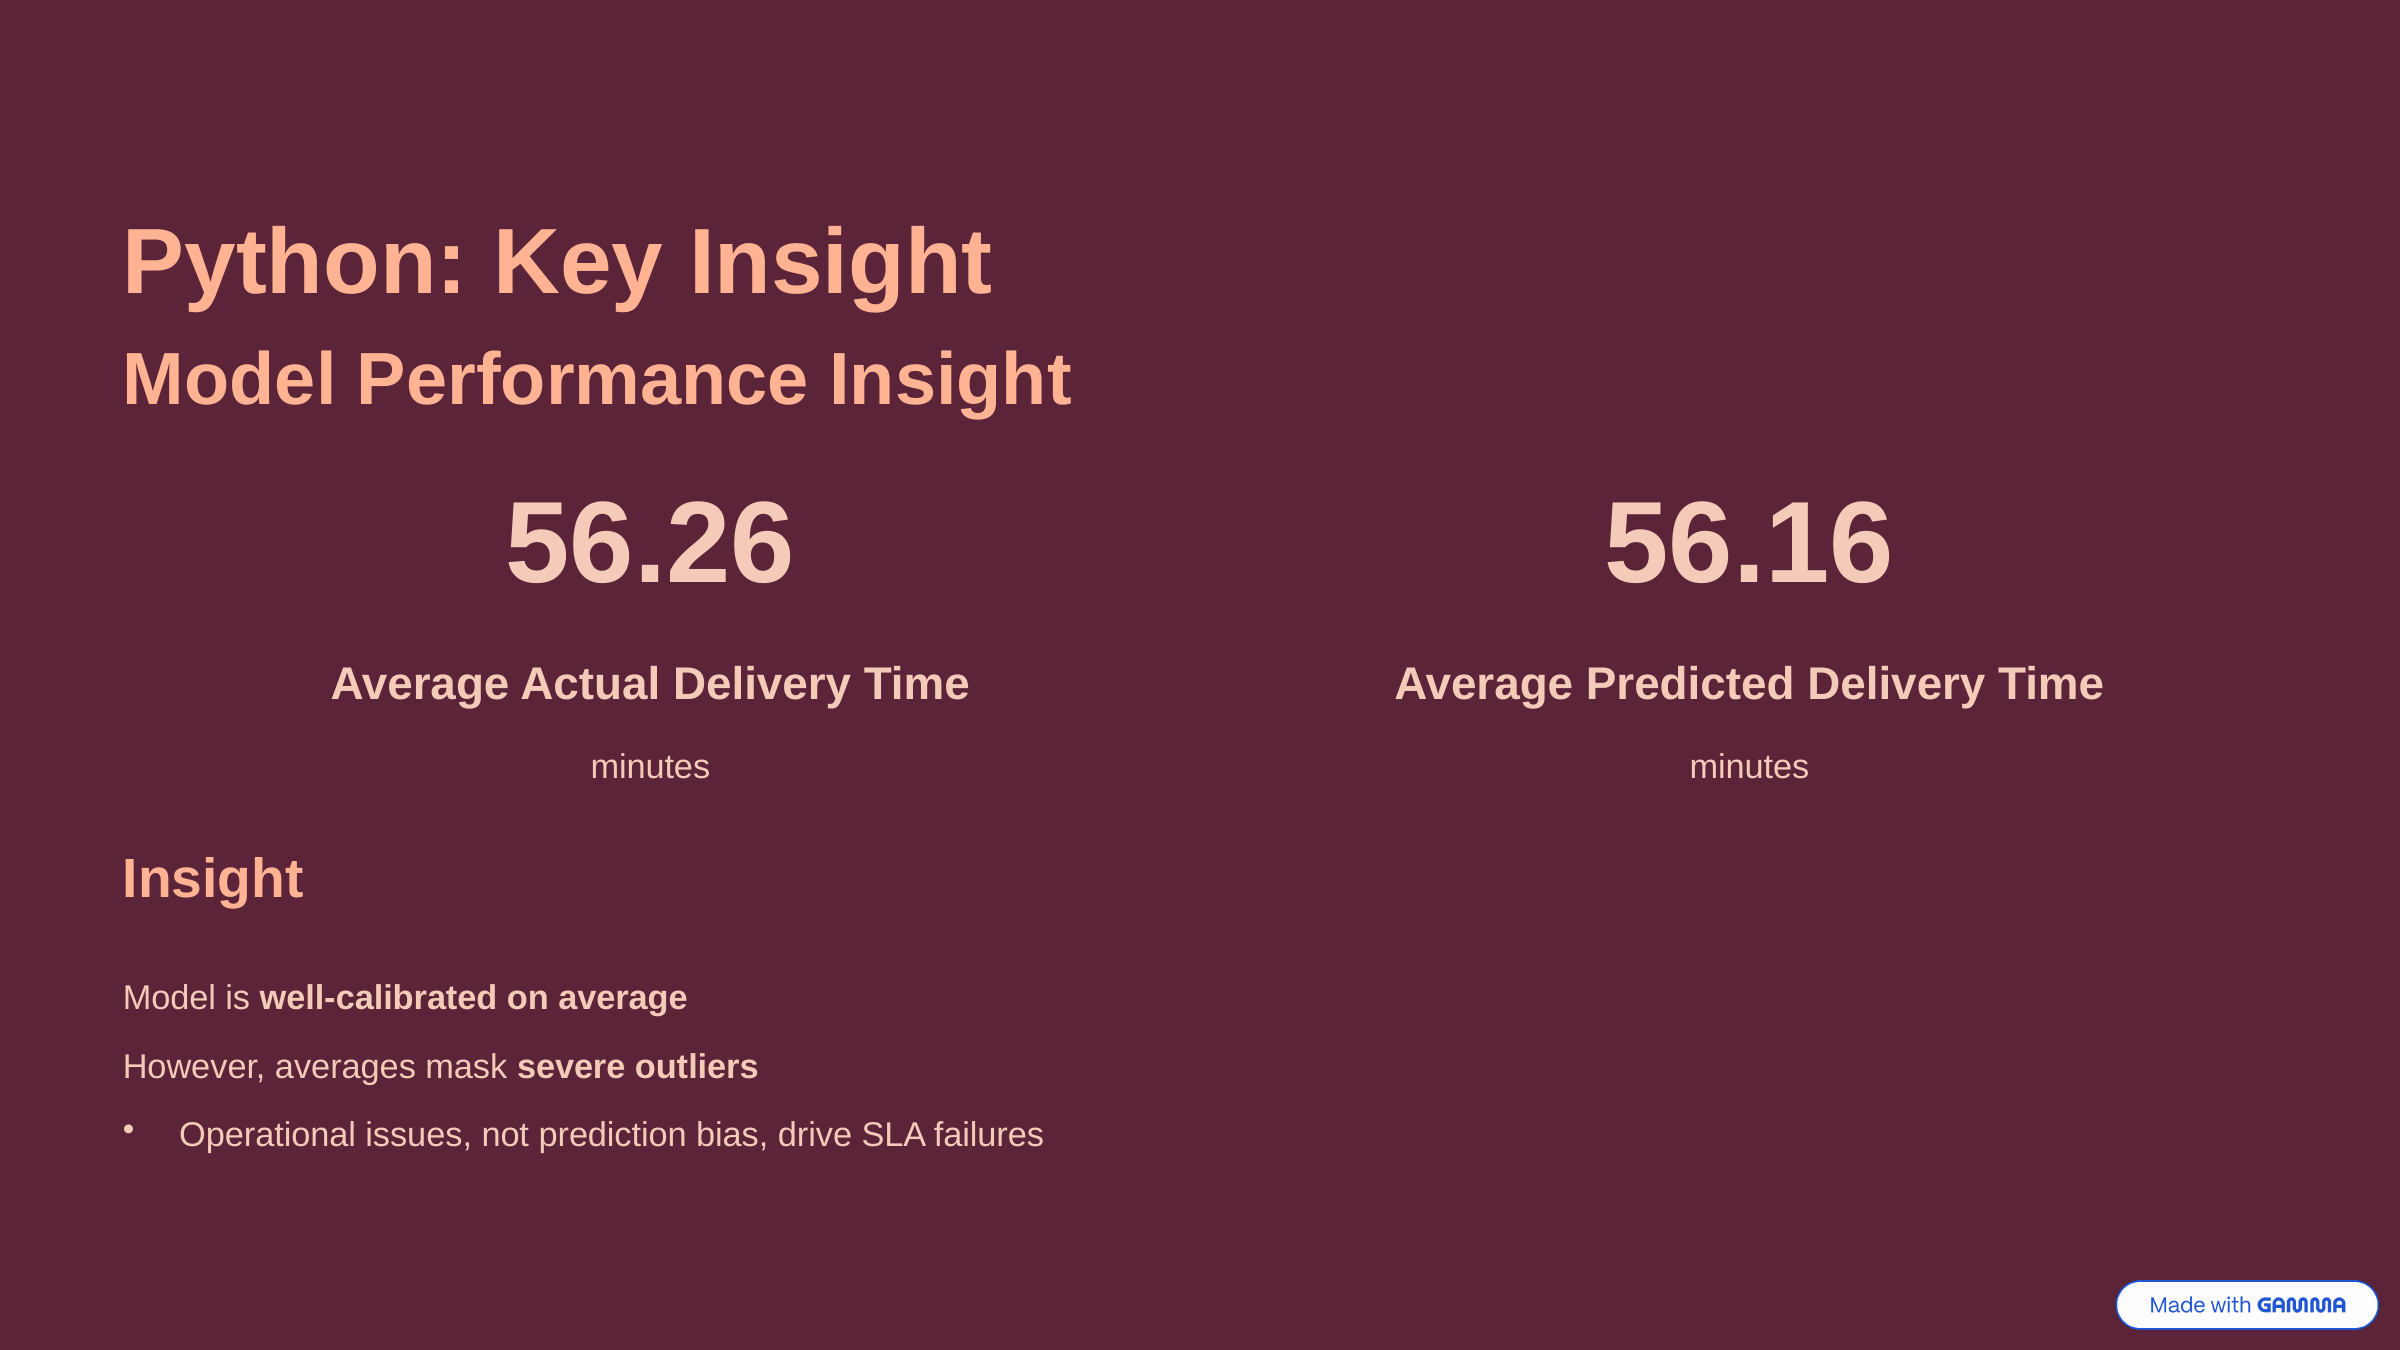

Python: Key Insight
Model Performance Insight
56.26
56.16
Average Actual Delivery Time
Average Predicted Delivery Time
minutes
minutes
Insight
Model is well-calibrated on average
However, averages mask severe outliers
Operational issues, not prediction bias, drive SLA failures